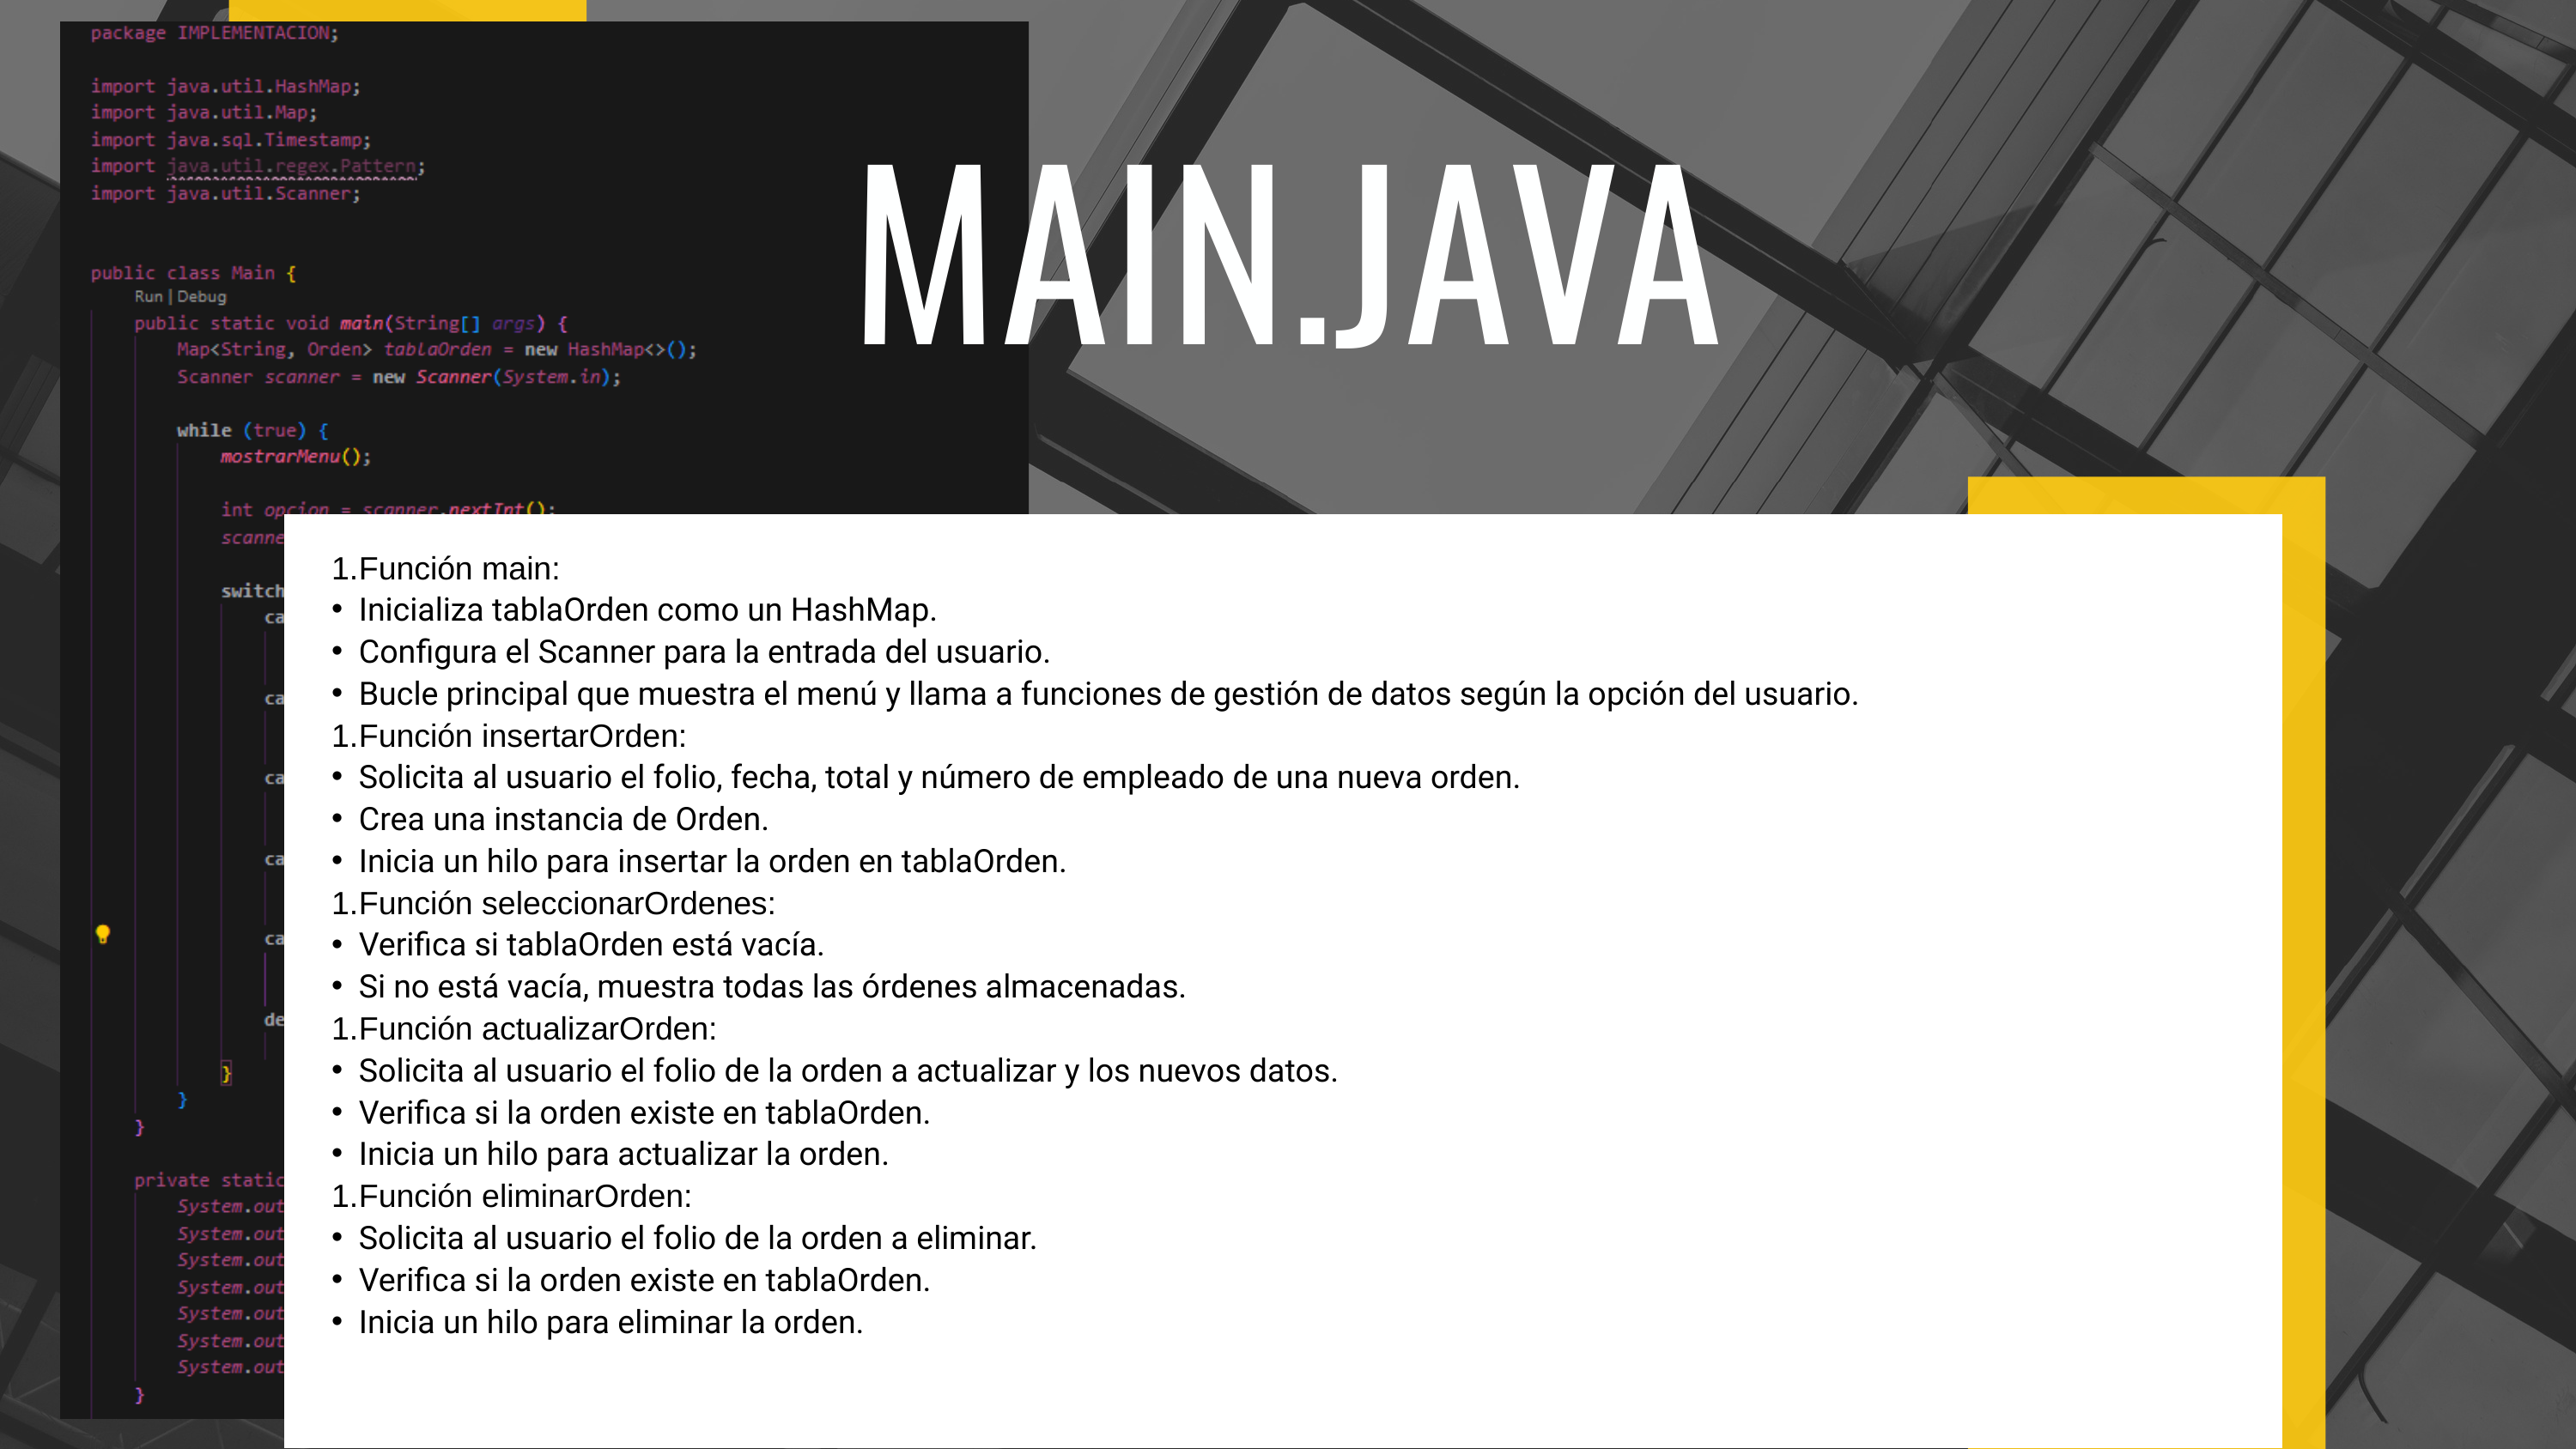

MAIN.JAVA

Función main:
Inicializa tablaOrden como un HashMap.
Configura el Scanner para la entrada del usuario.
Bucle principal que muestra el menú y llama a funciones de gestión de datos según la opción del usuario.
Función insertarOrden:
Solicita al usuario el folio, fecha, total y número de empleado de una nueva orden.
Crea una instancia de Orden.
Inicia un hilo para insertar la orden en tablaOrden.
Función seleccionarOrdenes:
Verifica si tablaOrden está vacía.
Si no está vacía, muestra todas las órdenes almacenadas.
Función actualizarOrden:
Solicita al usuario el folio de la orden a actualizar y los nuevos datos.
Verifica si la orden existe en tablaOrden.
Inicia un hilo para actualizar la orden.
Función eliminarOrden:
Solicita al usuario el folio de la orden a eliminar.
Verifica si la orden existe en tablaOrden.
Inicia un hilo para eliminar la orden.